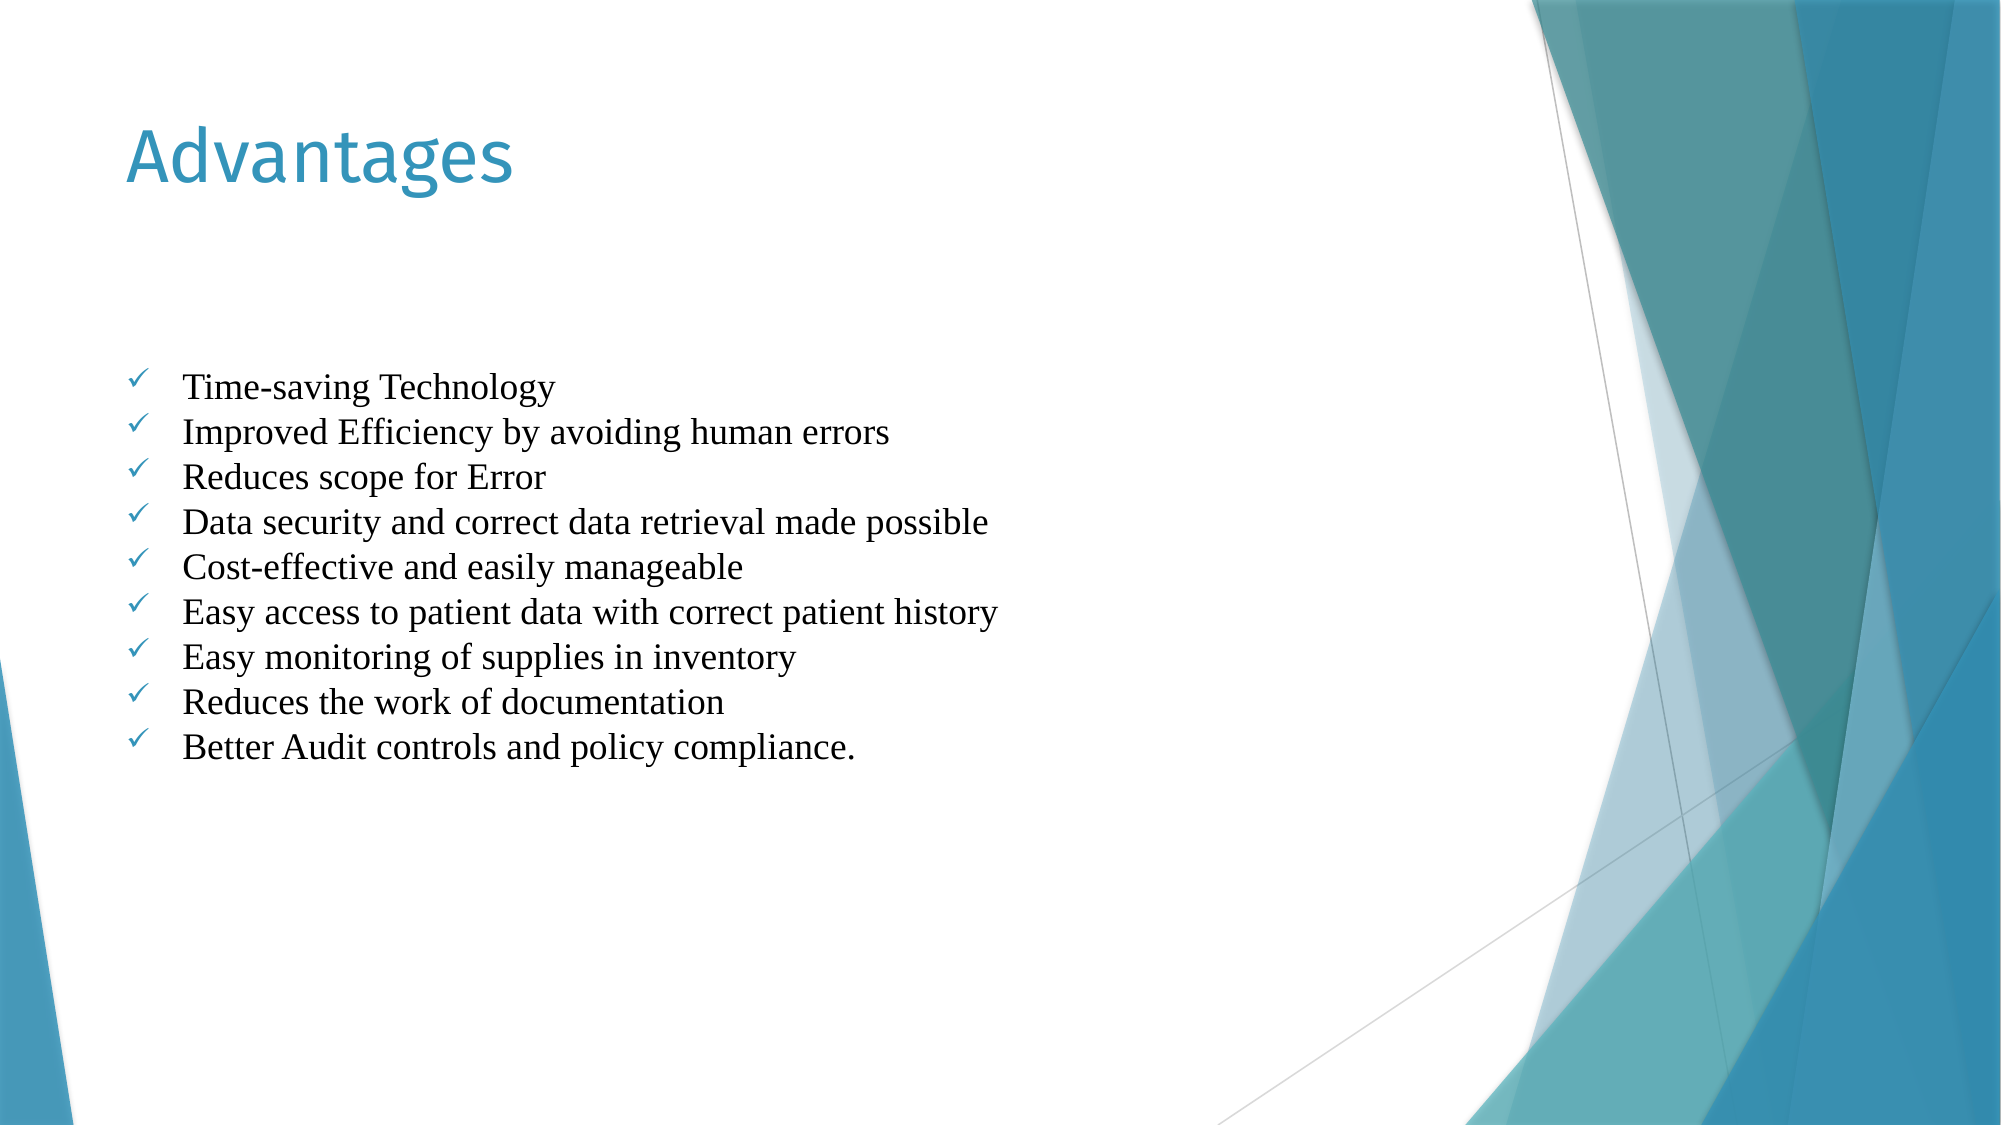

# Advantages
Time-saving Technology
Improved Efficiency by avoiding human errors
Reduces scope for Error
Data security and correct data retrieval made possible
Cost-effective and easily manageable
Easy access to patient data with correct patient history
Easy monitoring of supplies in inventory
Reduces the work of documentation
Better Audit controls and policy compliance.